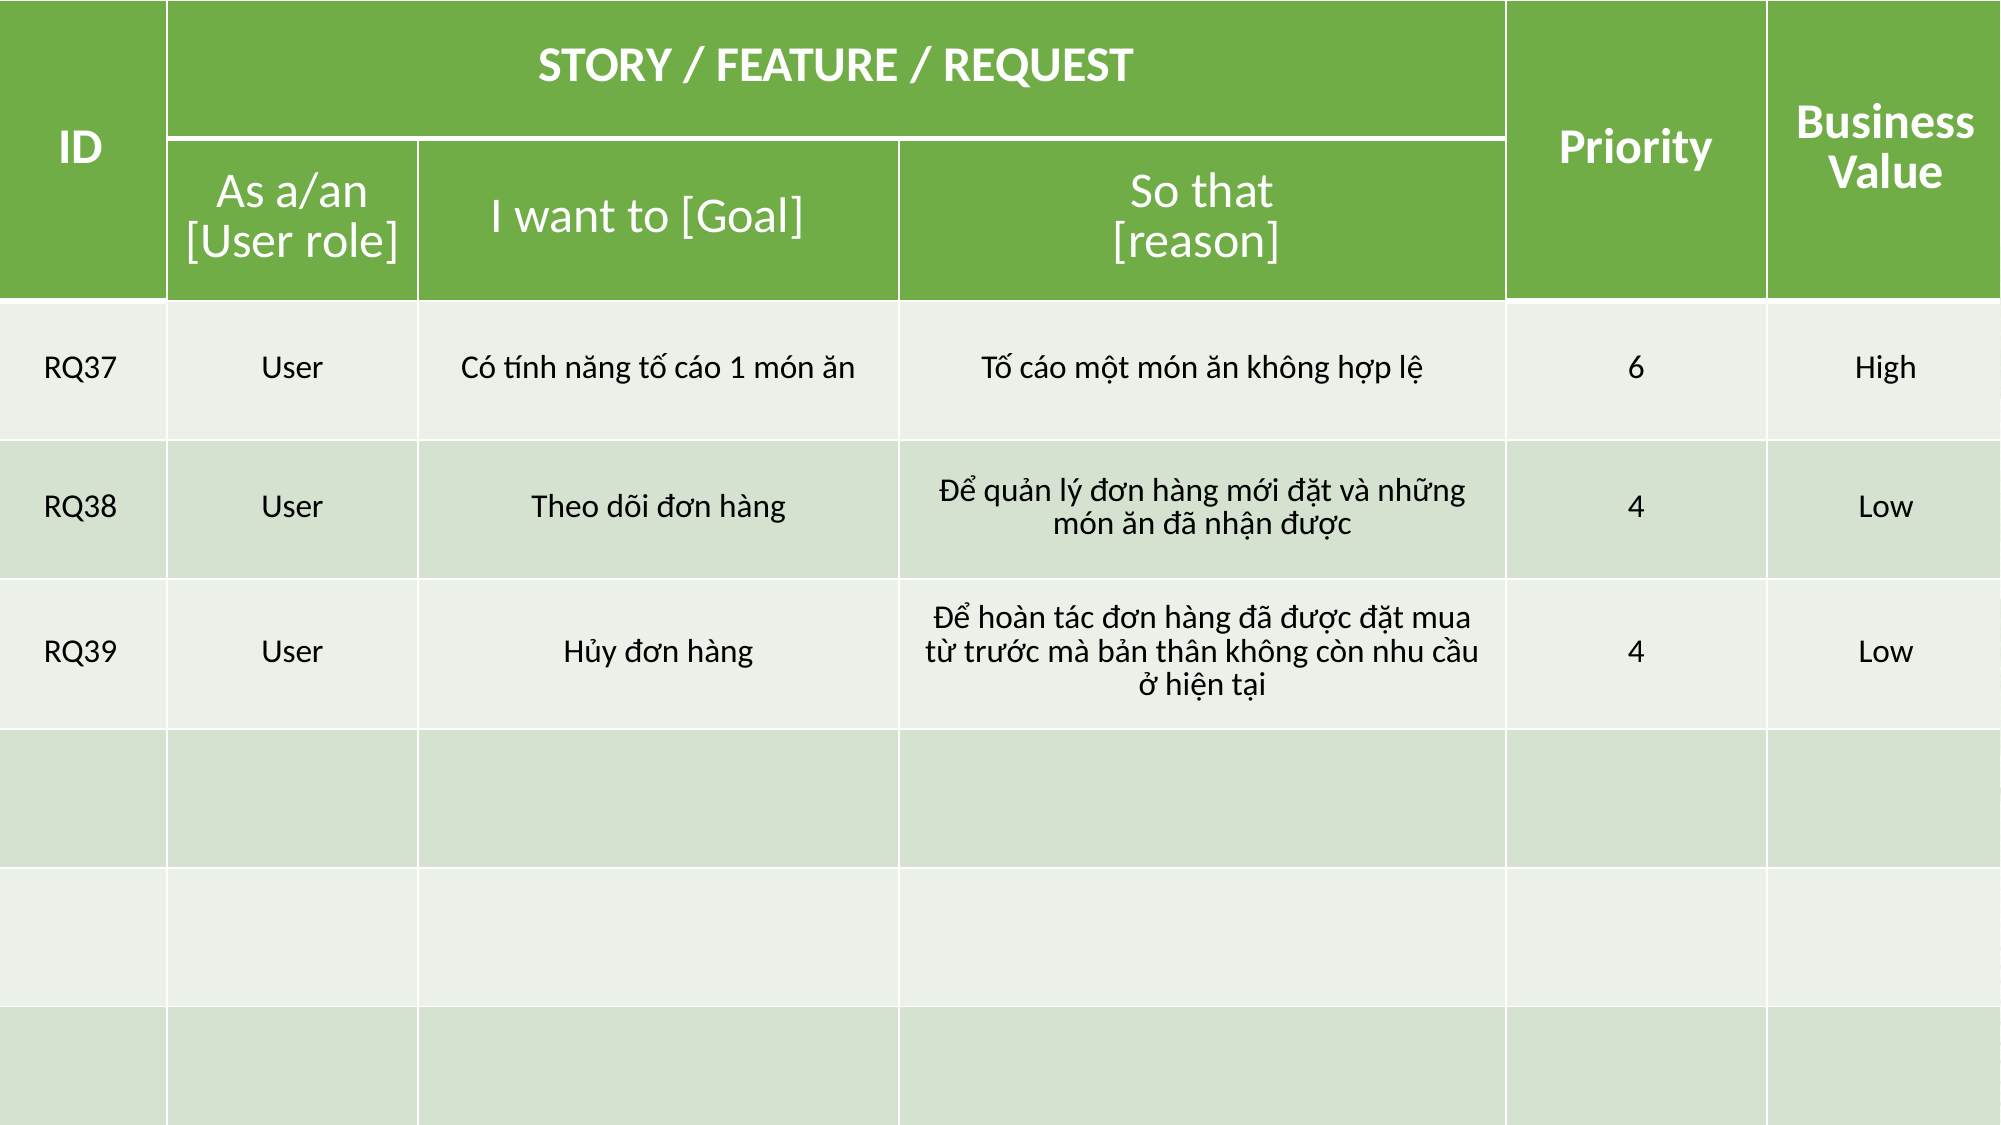

| ID | STORY / FEATURE / REQUEST |  |  | Priority | Business Value |
| --- | --- | --- | --- | --- | --- |
|  | As a/an [User role] | I want to [Goal] | So that [reason] |  |  |
| RQ37 | User | Có tính năng tố cáo 1 món ăn | Tố cáo một món ăn không hợp lệ | 6 | High |
| RQ38 | User | Theo dõi đơn hàng | Để quản lý đơn hàng mới đặt và những món ăn đã nhận được | 4 | Low |
| RQ39 | User | Hủy đơn hàng | Để hoàn tác đơn hàng đã được đặt mua từ trước mà bản thân không còn nhu cầu ở hiện tại | 4 | Low |
|  |  |  |  |  |  |
|  |  |  |  |  |  |
|  |  |  |  |  |  |